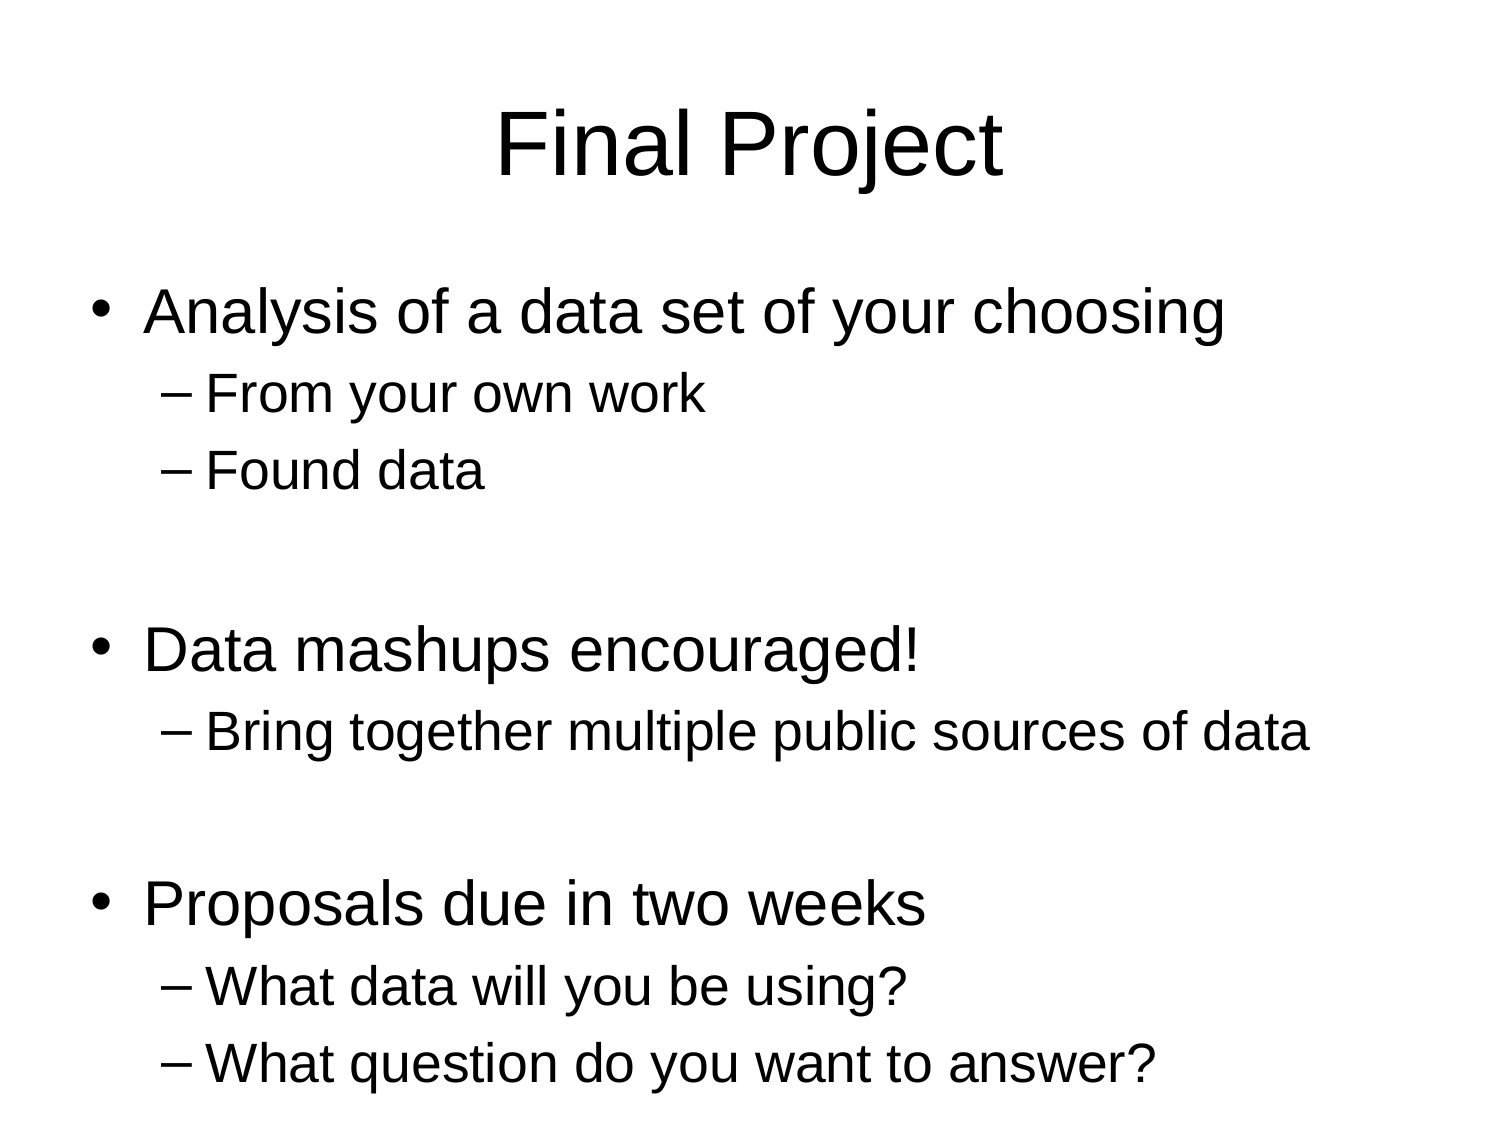

# Final Project
Analysis of a data set of your choosing
From your own work
Found data

Data mashups encouraged!
Bring together multiple public sources of data

Proposals due in two weeks
What data will you be using?
What question do you want to answer?